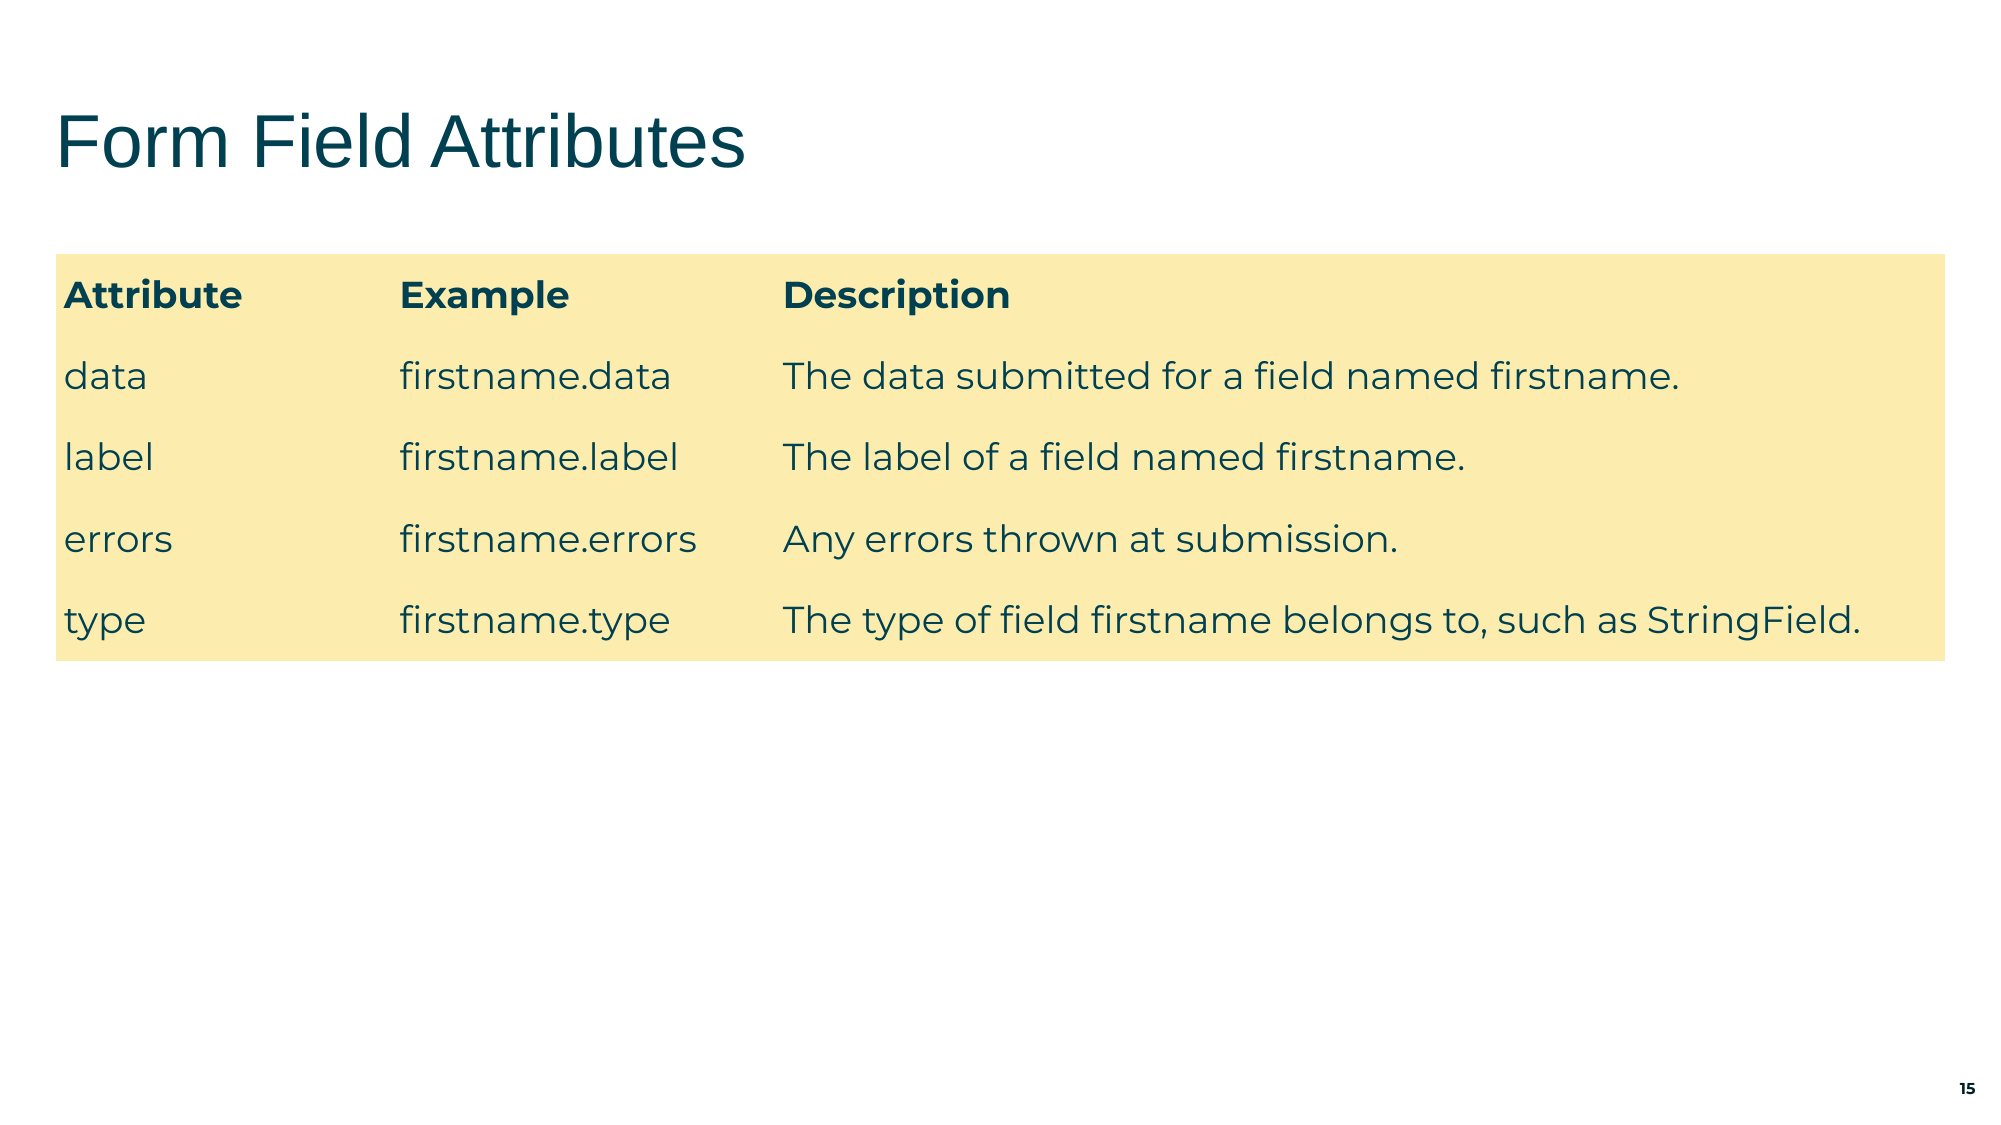

# Form Field Attributes
| Attribute | Example | Description |
| --- | --- | --- |
| data | firstname.data | The data submitted for a field named firstname. |
| label | firstname.label | The label of a field named firstname. |
| errors | firstname.errors | Any errors thrown at submission. |
| type | firstname.type | The type of field firstname belongs to, such as StringField. |
15